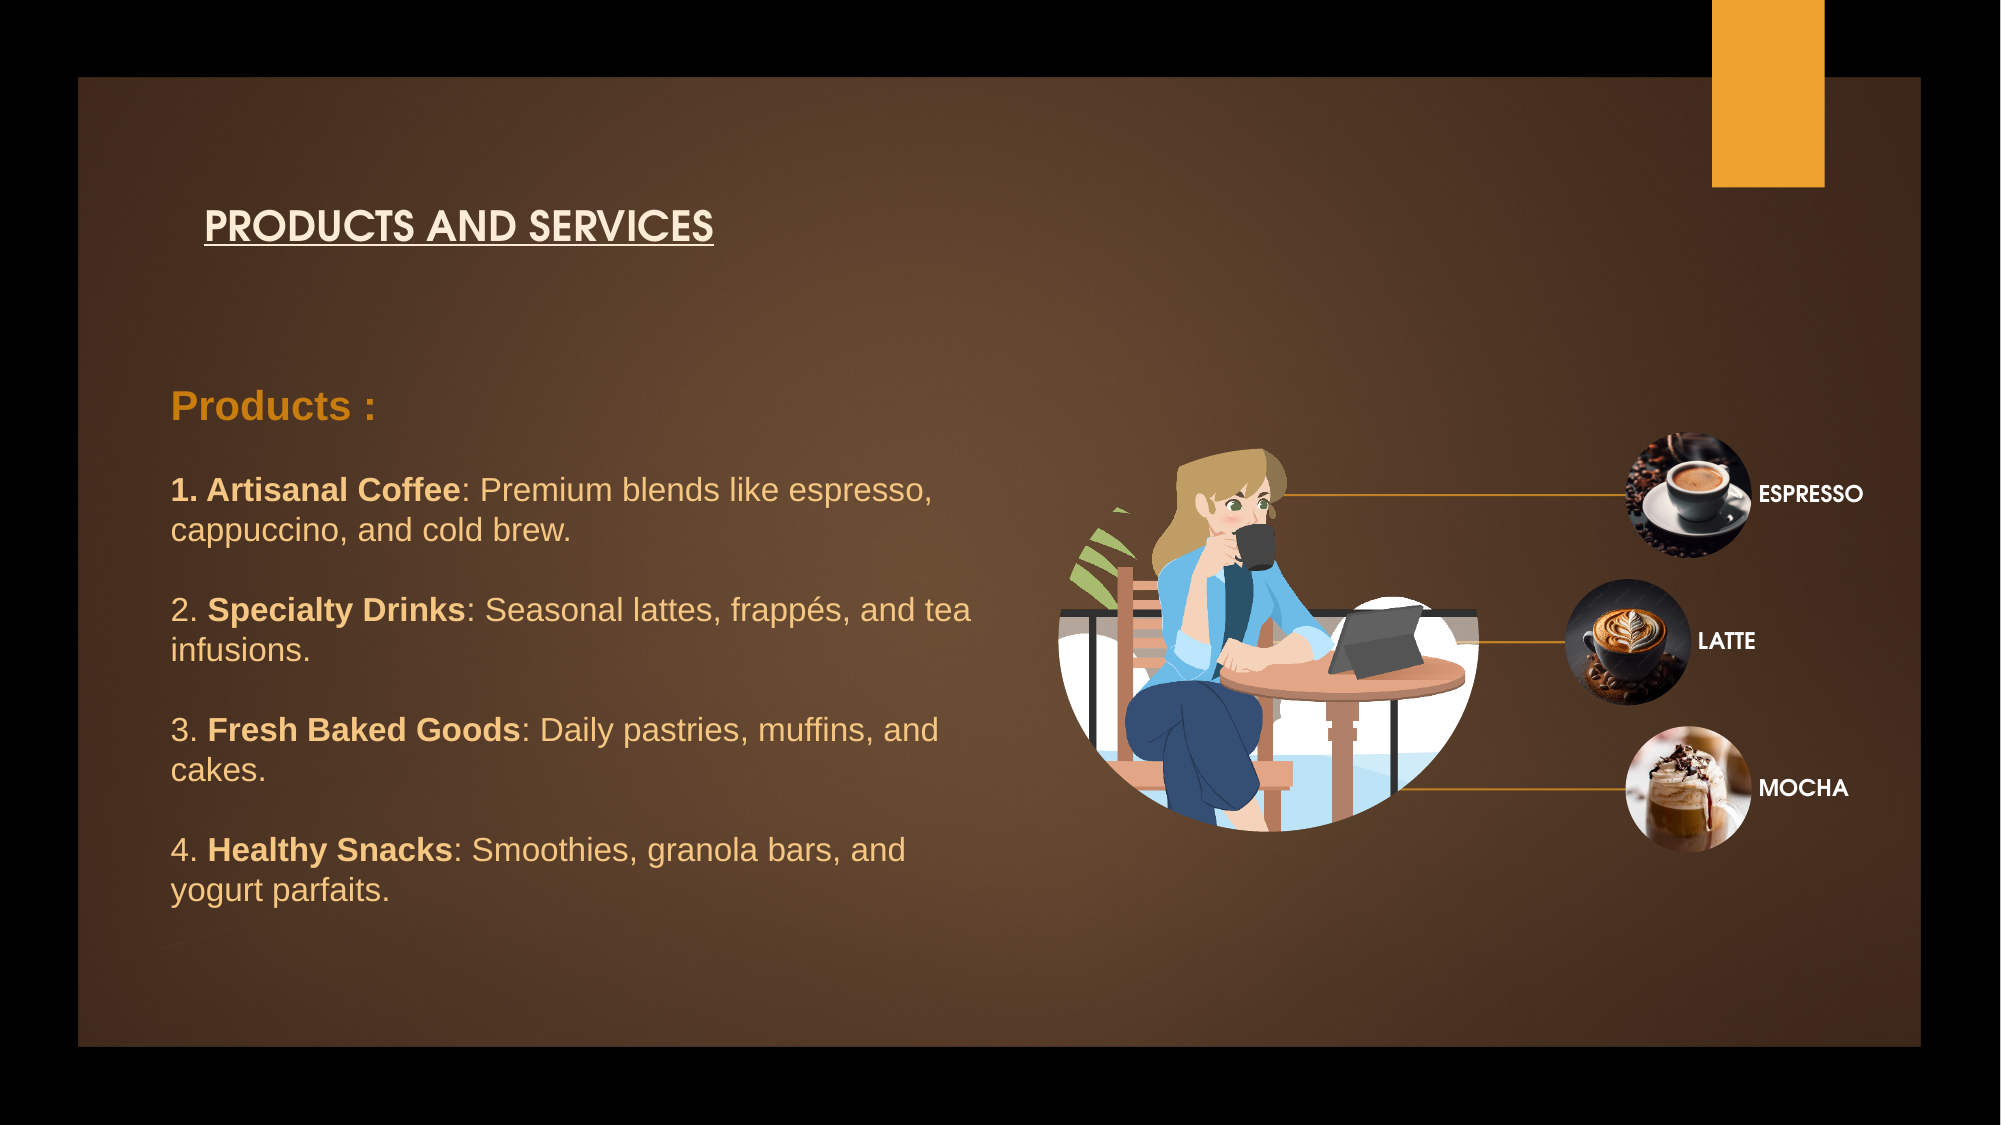

PRODUCTS AND SERVICES

ESPRESSO
LATTE
MOCHA
# Products : 1. Artisanal Coffee: Premium blends like espresso, cappuccino, and cold brew. 2. Specialty Drinks: Seasonal lattes, frappés, and tea infusions. 3. Fresh Baked Goods: Daily pastries, muffins, and cakes. 4. Healthy Snacks: Smoothies, granola bars, and yogurt parfaits.